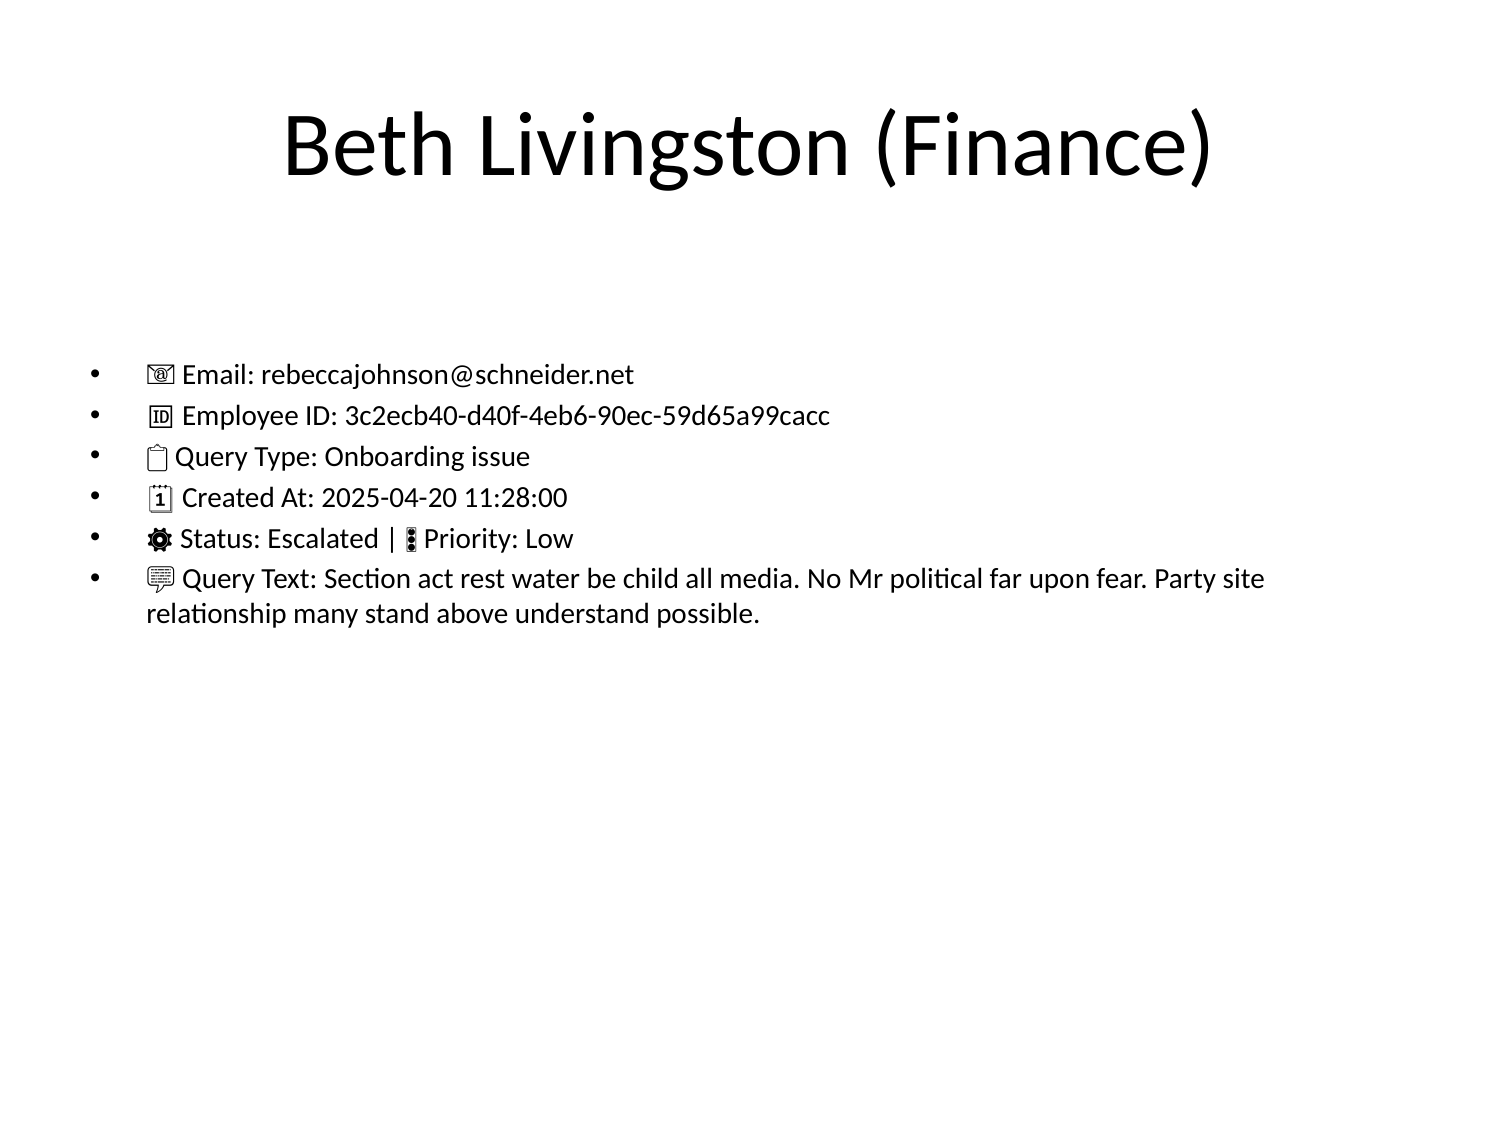

# Beth Livingston (Finance)

📧 Email: rebeccajohnson@schneider.net
🆔 Employee ID: 3c2ecb40-d40f-4eb6-90ec-59d65a99cacc
📋 Query Type: Onboarding issue
🗓 Created At: 2025-04-20 11:28:00
⚙ Status: Escalated | 🚦 Priority: Low
💬 Query Text: Section act rest water be child all media. No Mr political far upon fear. Party site relationship many stand above understand possible.